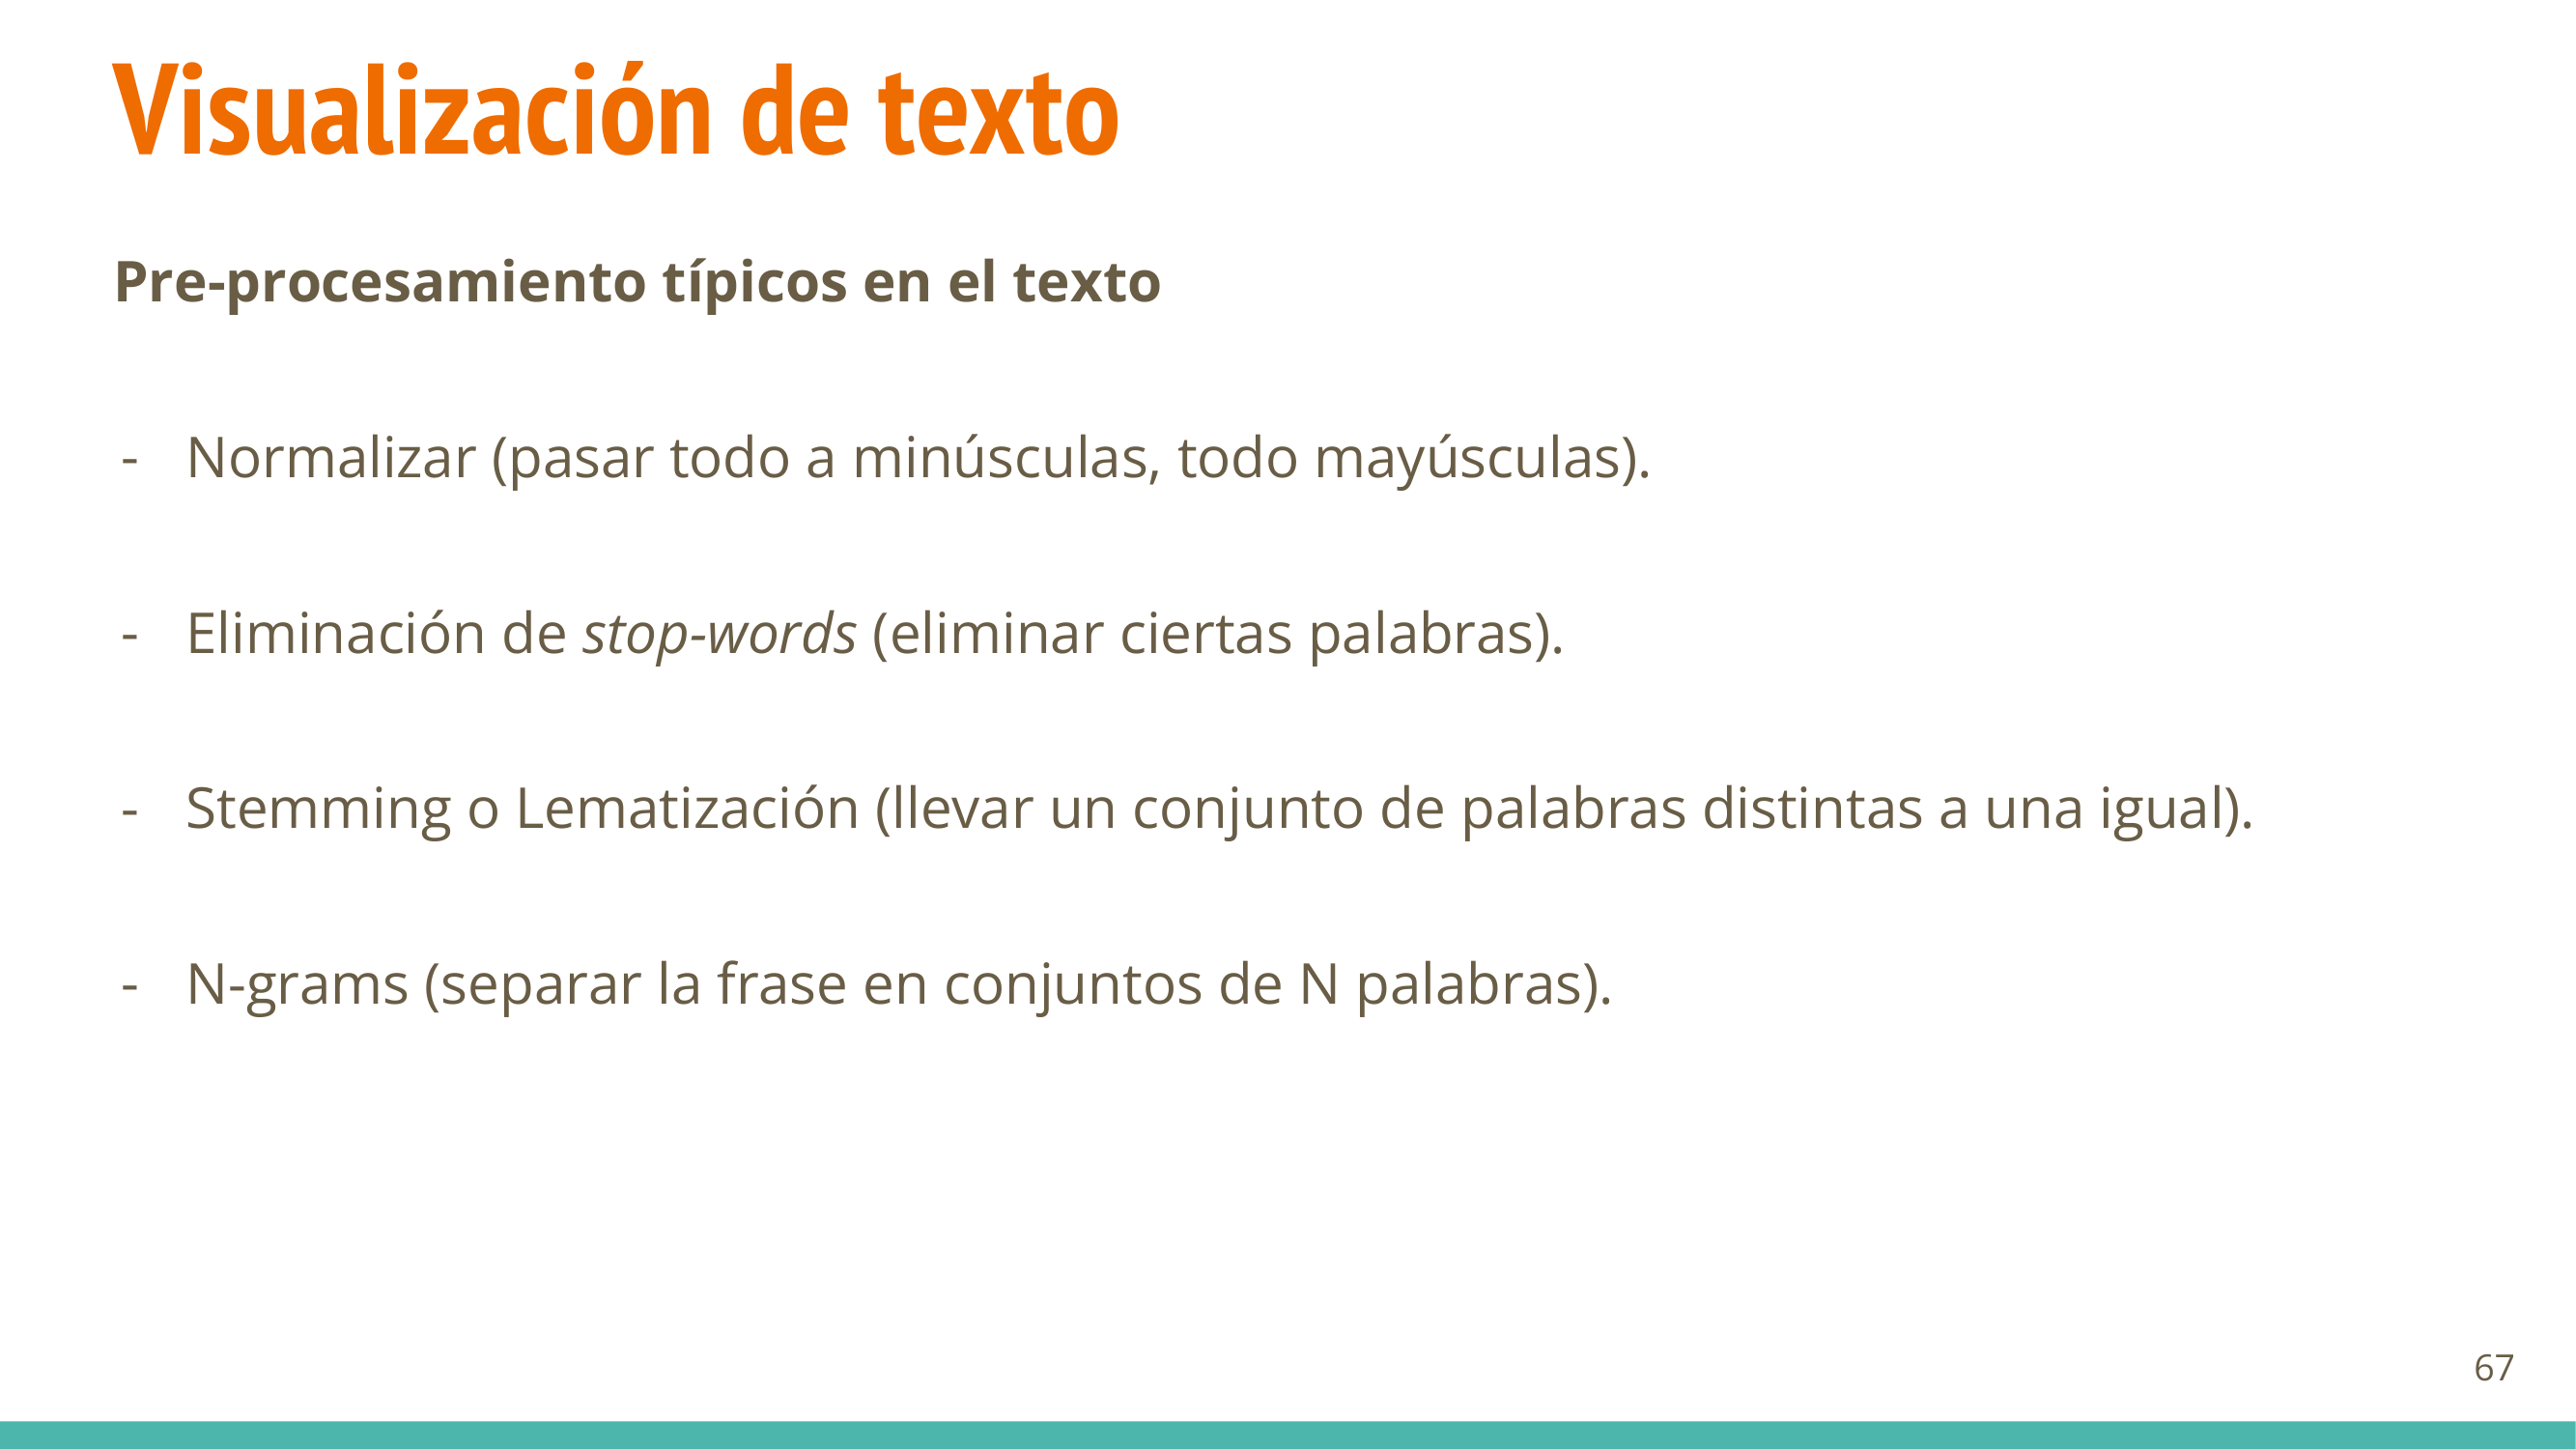

# Visualización de texto
Pre-procesamiento típicos en el texto

Normalizar (pasar todo a minúsculas, todo mayúsculas).
Eliminación de stop-words (eliminar ciertas palabras).
Stemming o Lematización (llevar un conjunto de palabras distintas a una igual).
N-grams (separar la frase en conjuntos de N palabras).
67